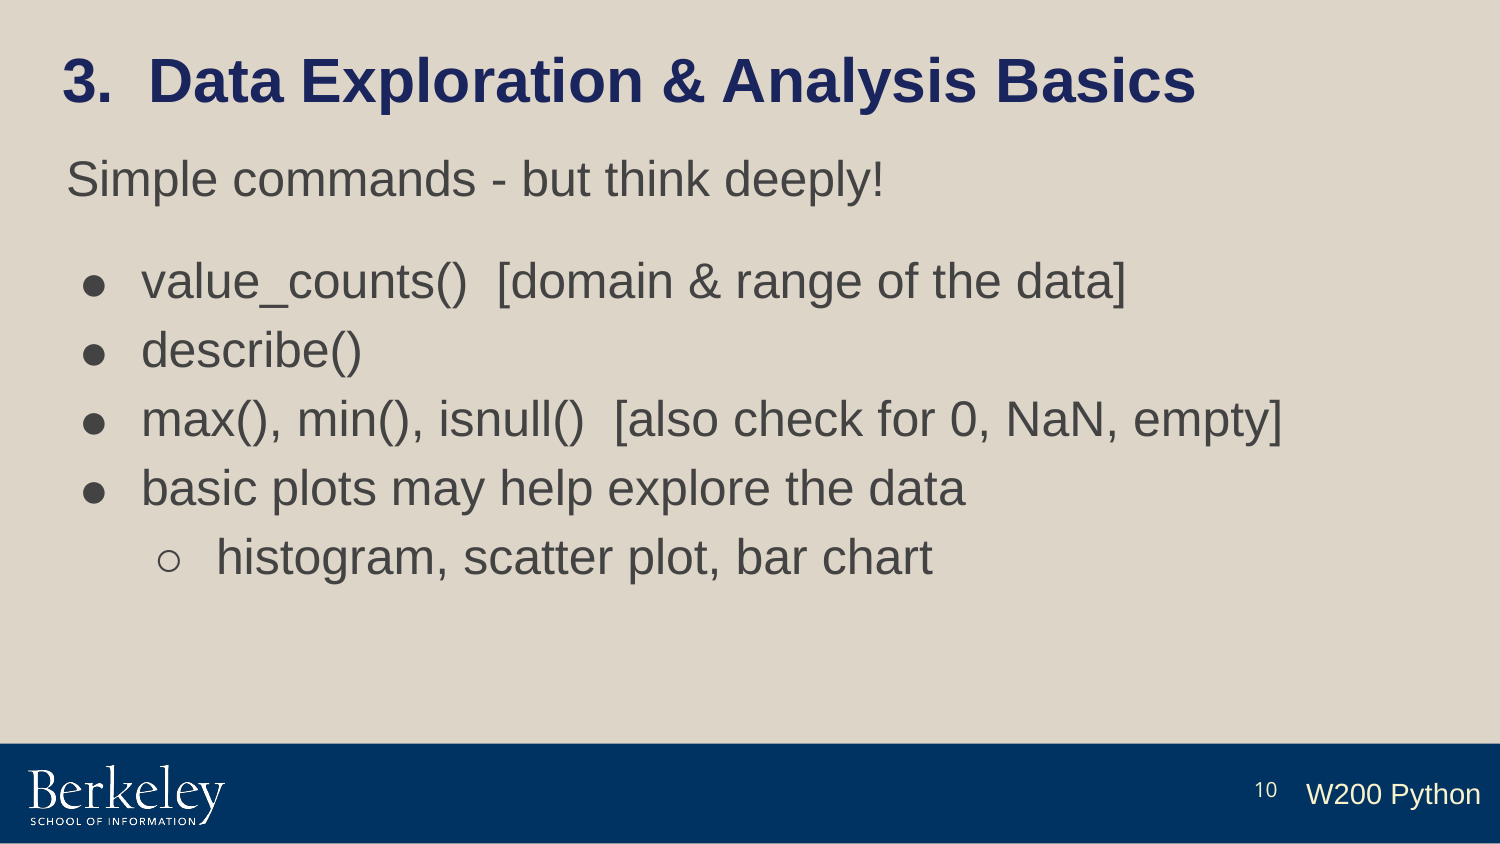

3.  Data Exploration & Analysis Basics
Simple commands - but think deeply!
value_counts()  [domain & range of the data]
describe()
max(), min(), isnull()  [also check for 0, NaN, empty]
basic plots may help explore the data
histogram, scatter plot, bar chart
10